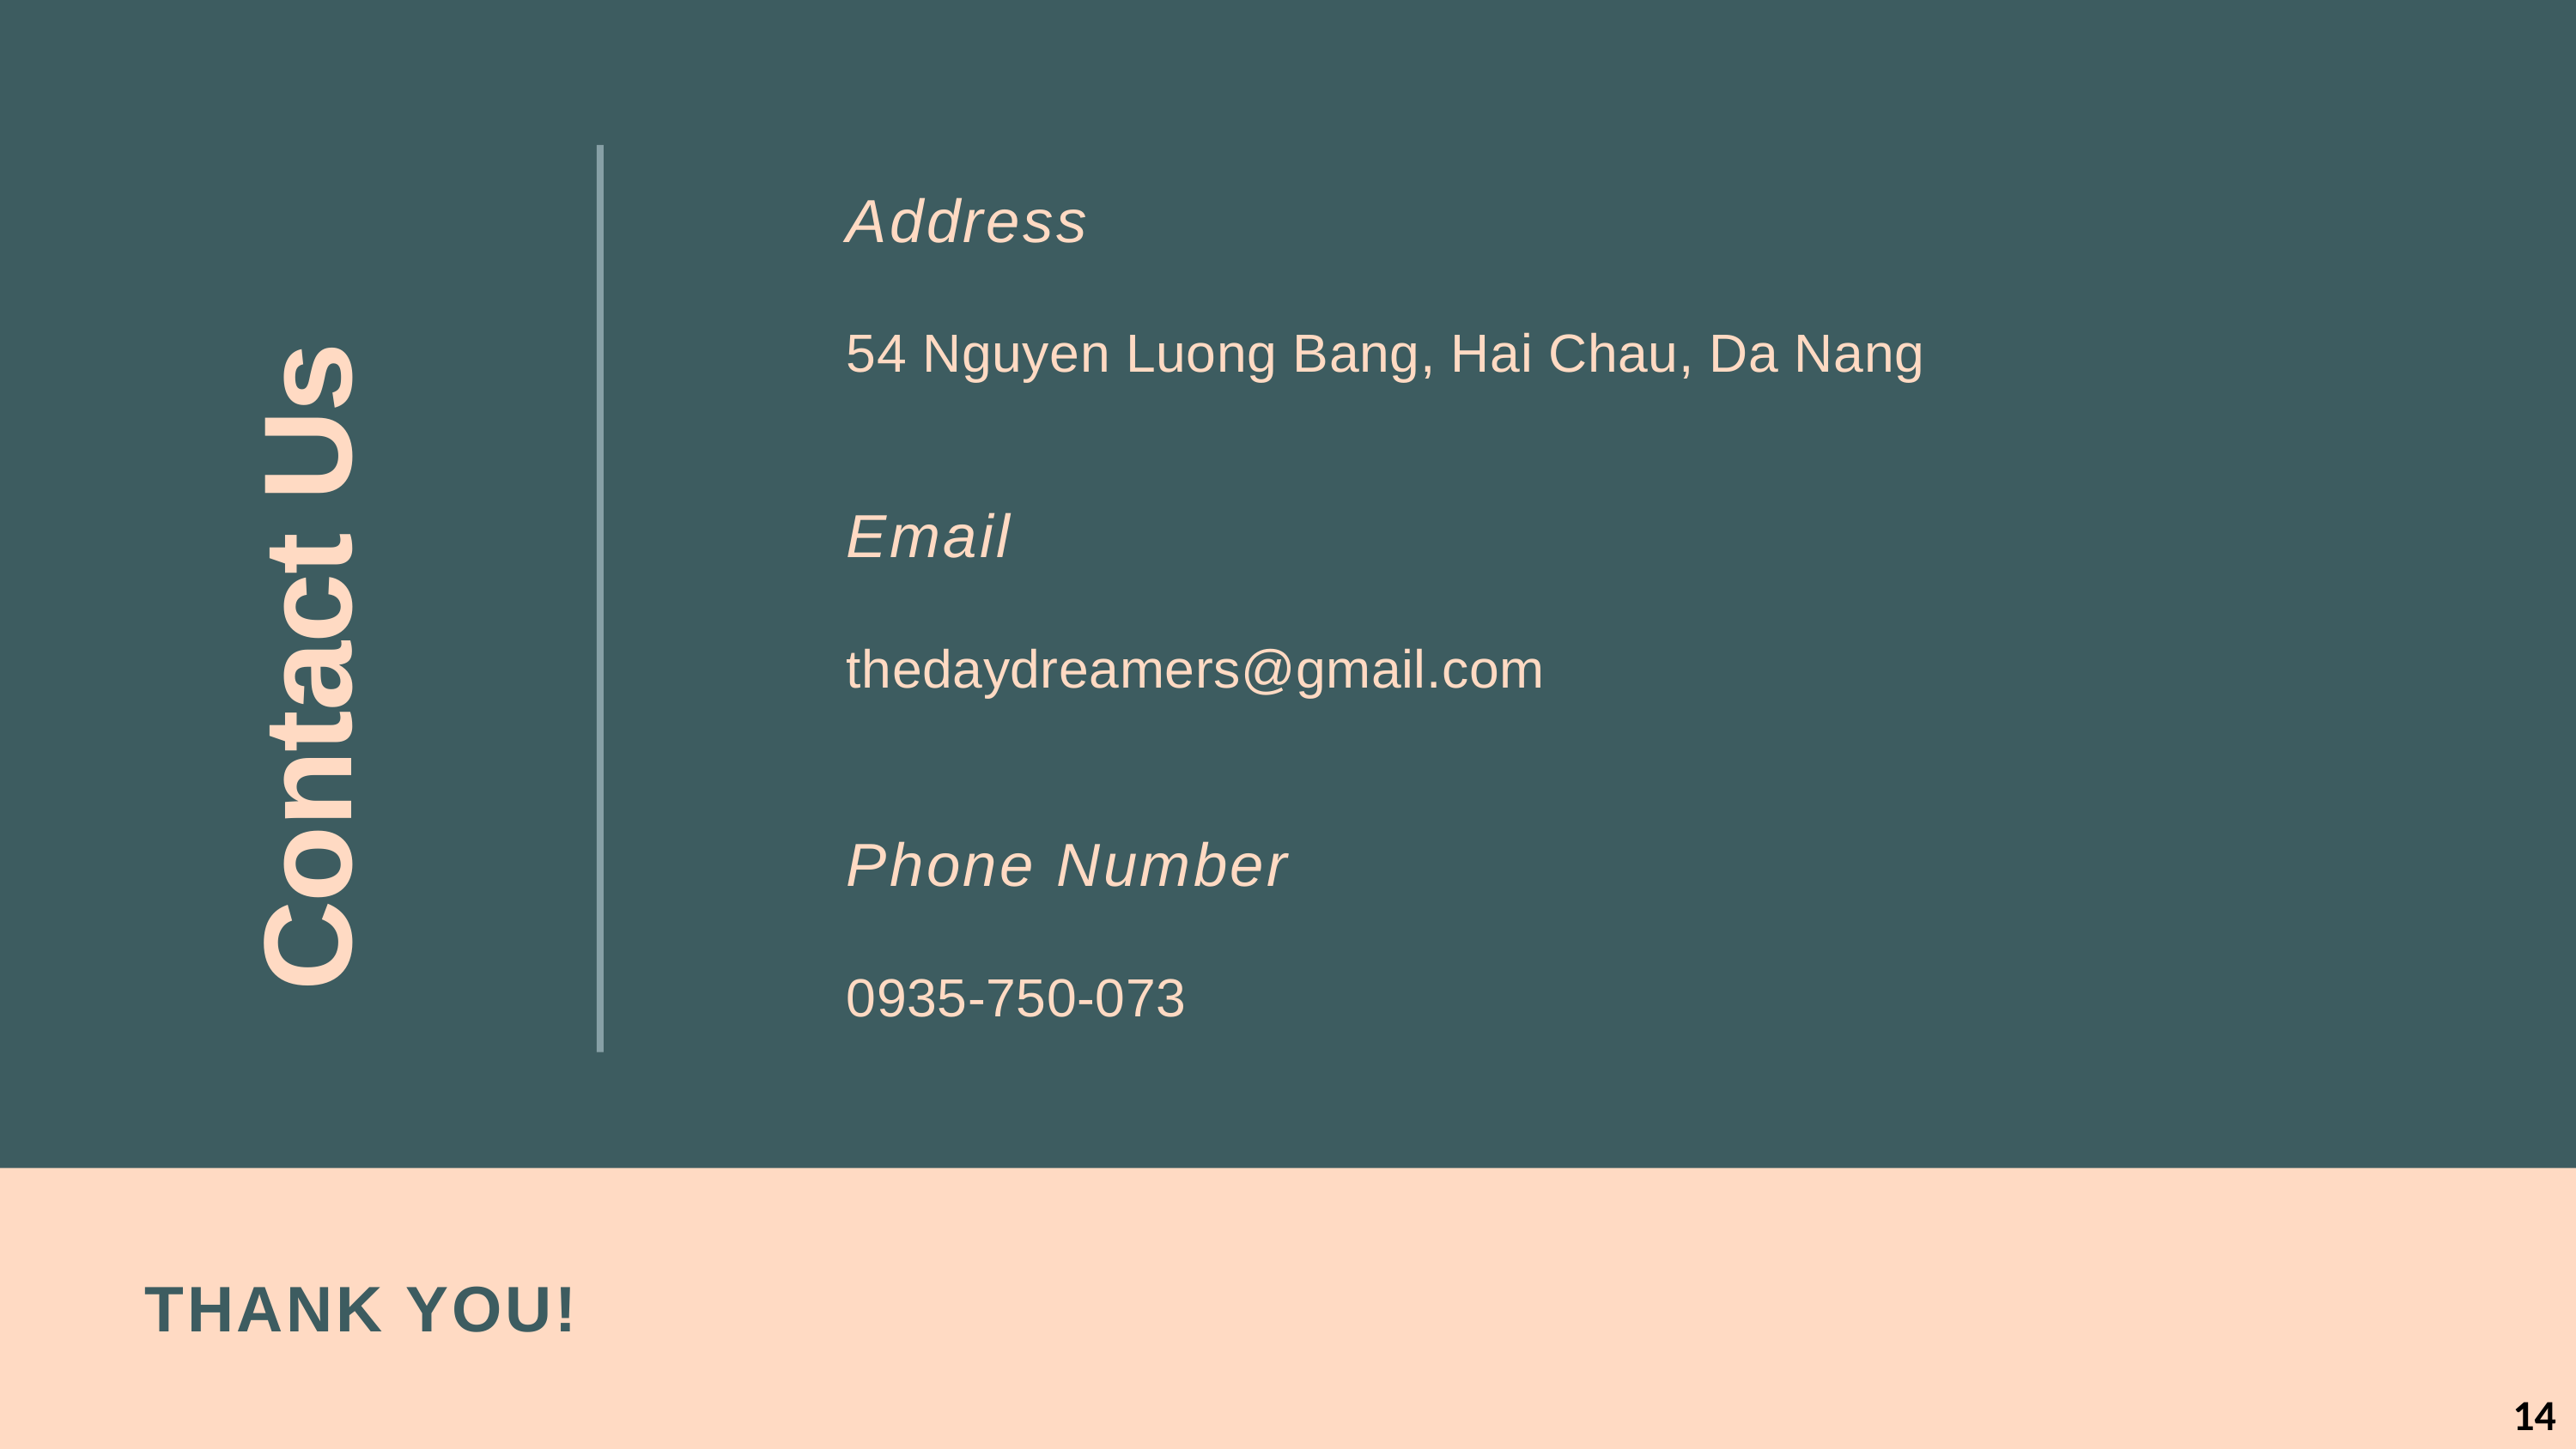

Address
54 Nguyen Luong Bang, Hai Chau, Da Nang
Email
thedaydreamers@gmail.com
Phone Number
0935-750-073
Contact Us

THANK YOU!
14